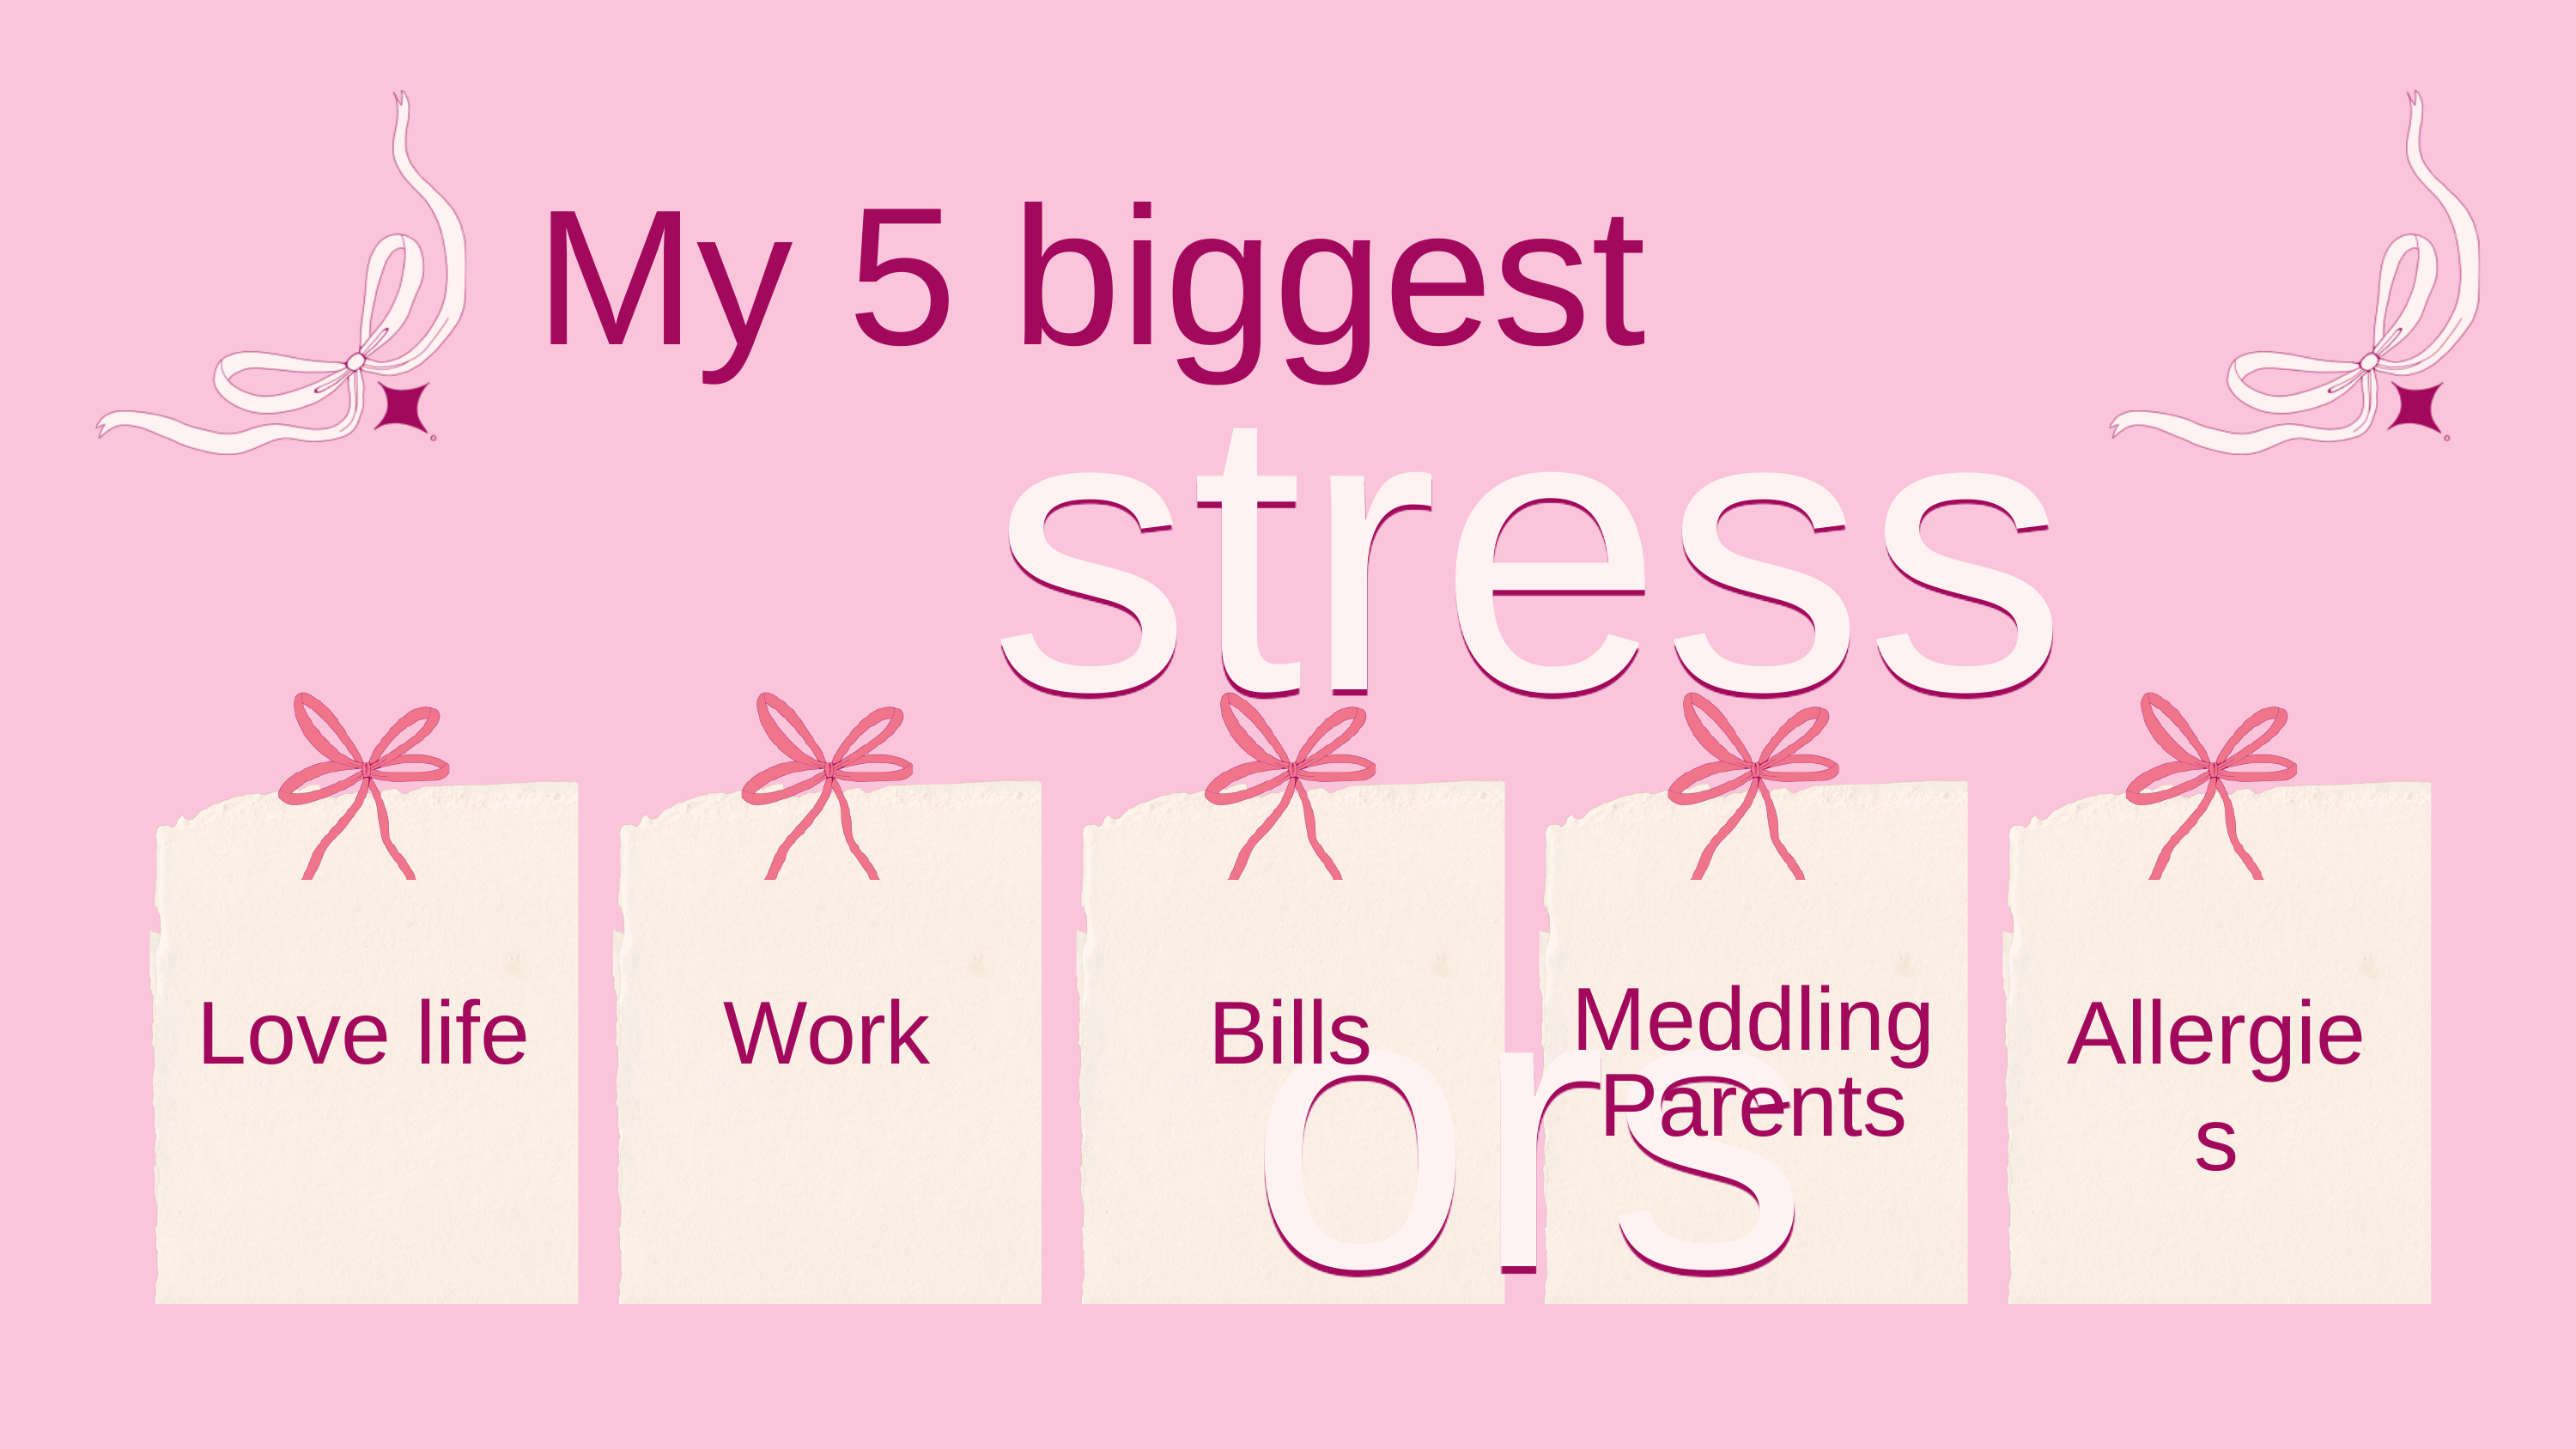

My 5 biggest
stressors

Love life
Work
Bills
Allergies
Meddling Parents